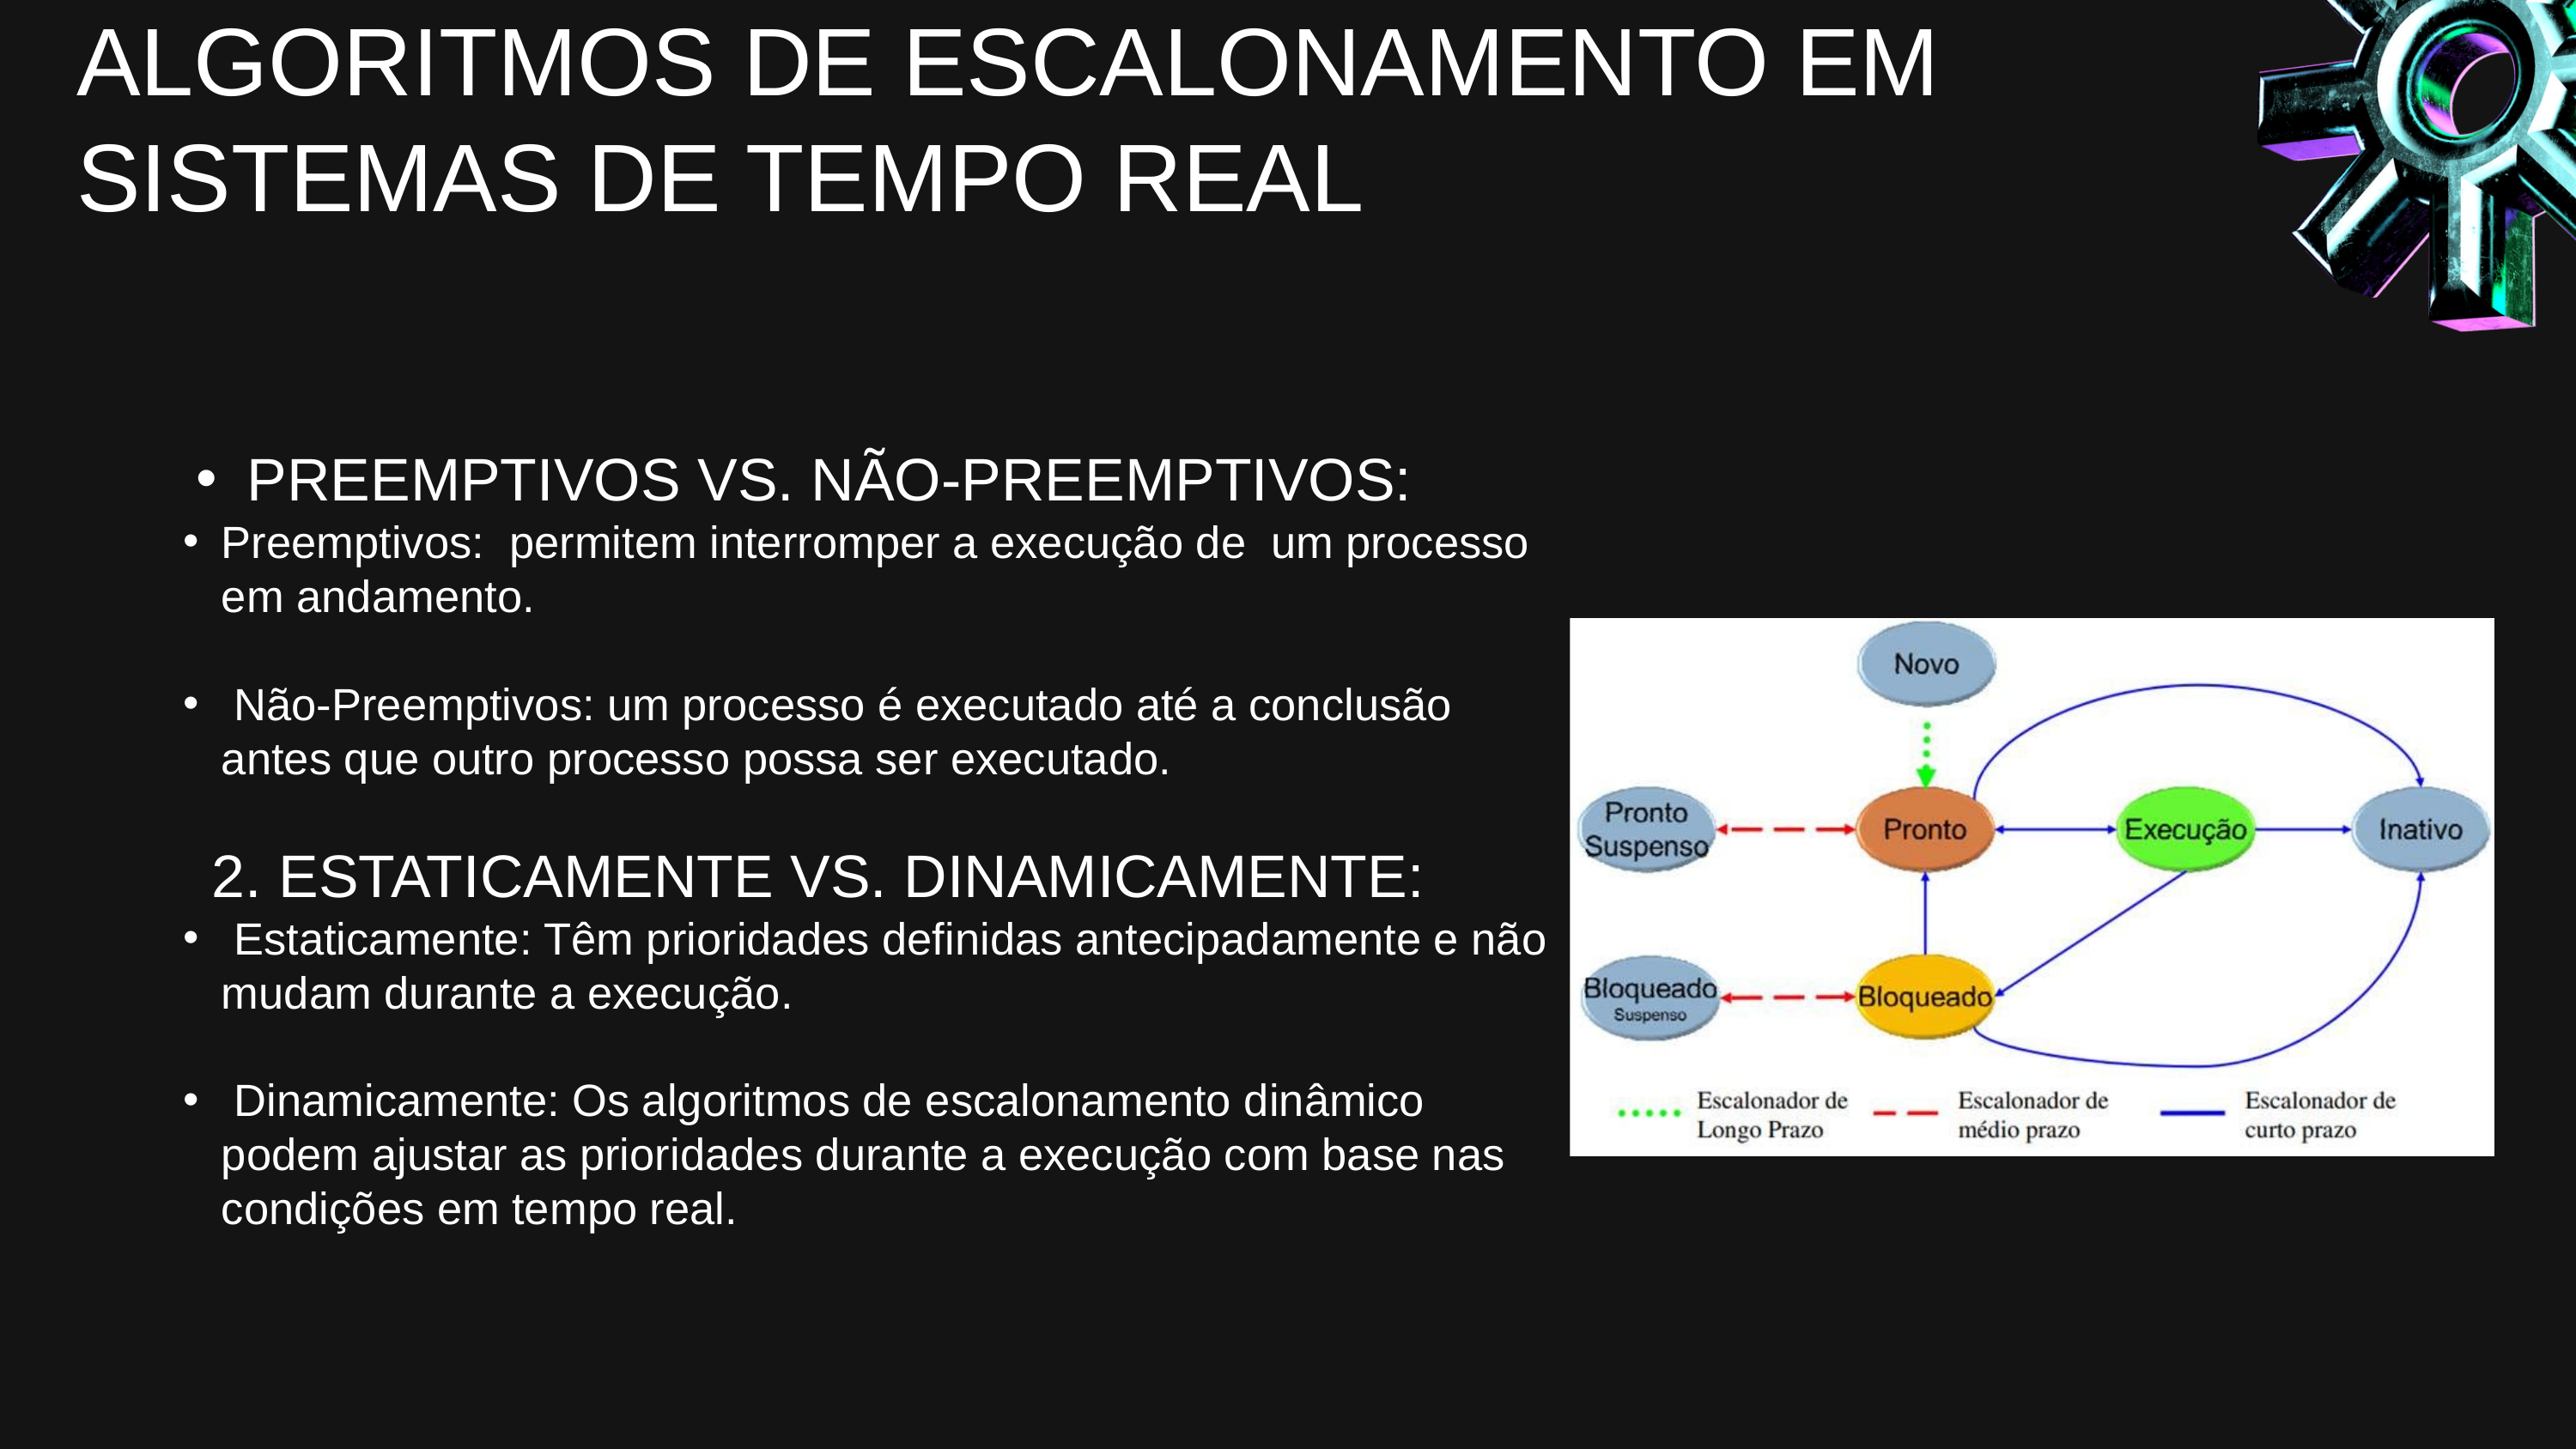

ALGORITMOS DE ESCALONAMENTO EM SISTEMAS DE TEMPO REAL

PREEMPTIVOS VS. NÃO-PREEMPTIVOS:
Preemptivos:  permitem interromper a execução de  um processo em andamento.

 Não-Preemptivos: um processo é executado até a conclusão antes que outro processo possa ser executado.

    2. ESTATICAMENTE VS. DINAMICAMENTE:
 Estaticamente: Têm prioridades definidas antecipadamente e não mudam durante a execução.

 Dinamicamente: Os algoritmos de escalonamento dinâmico podem ajustar as prioridades durante a execução com base nas condições em tempo real.